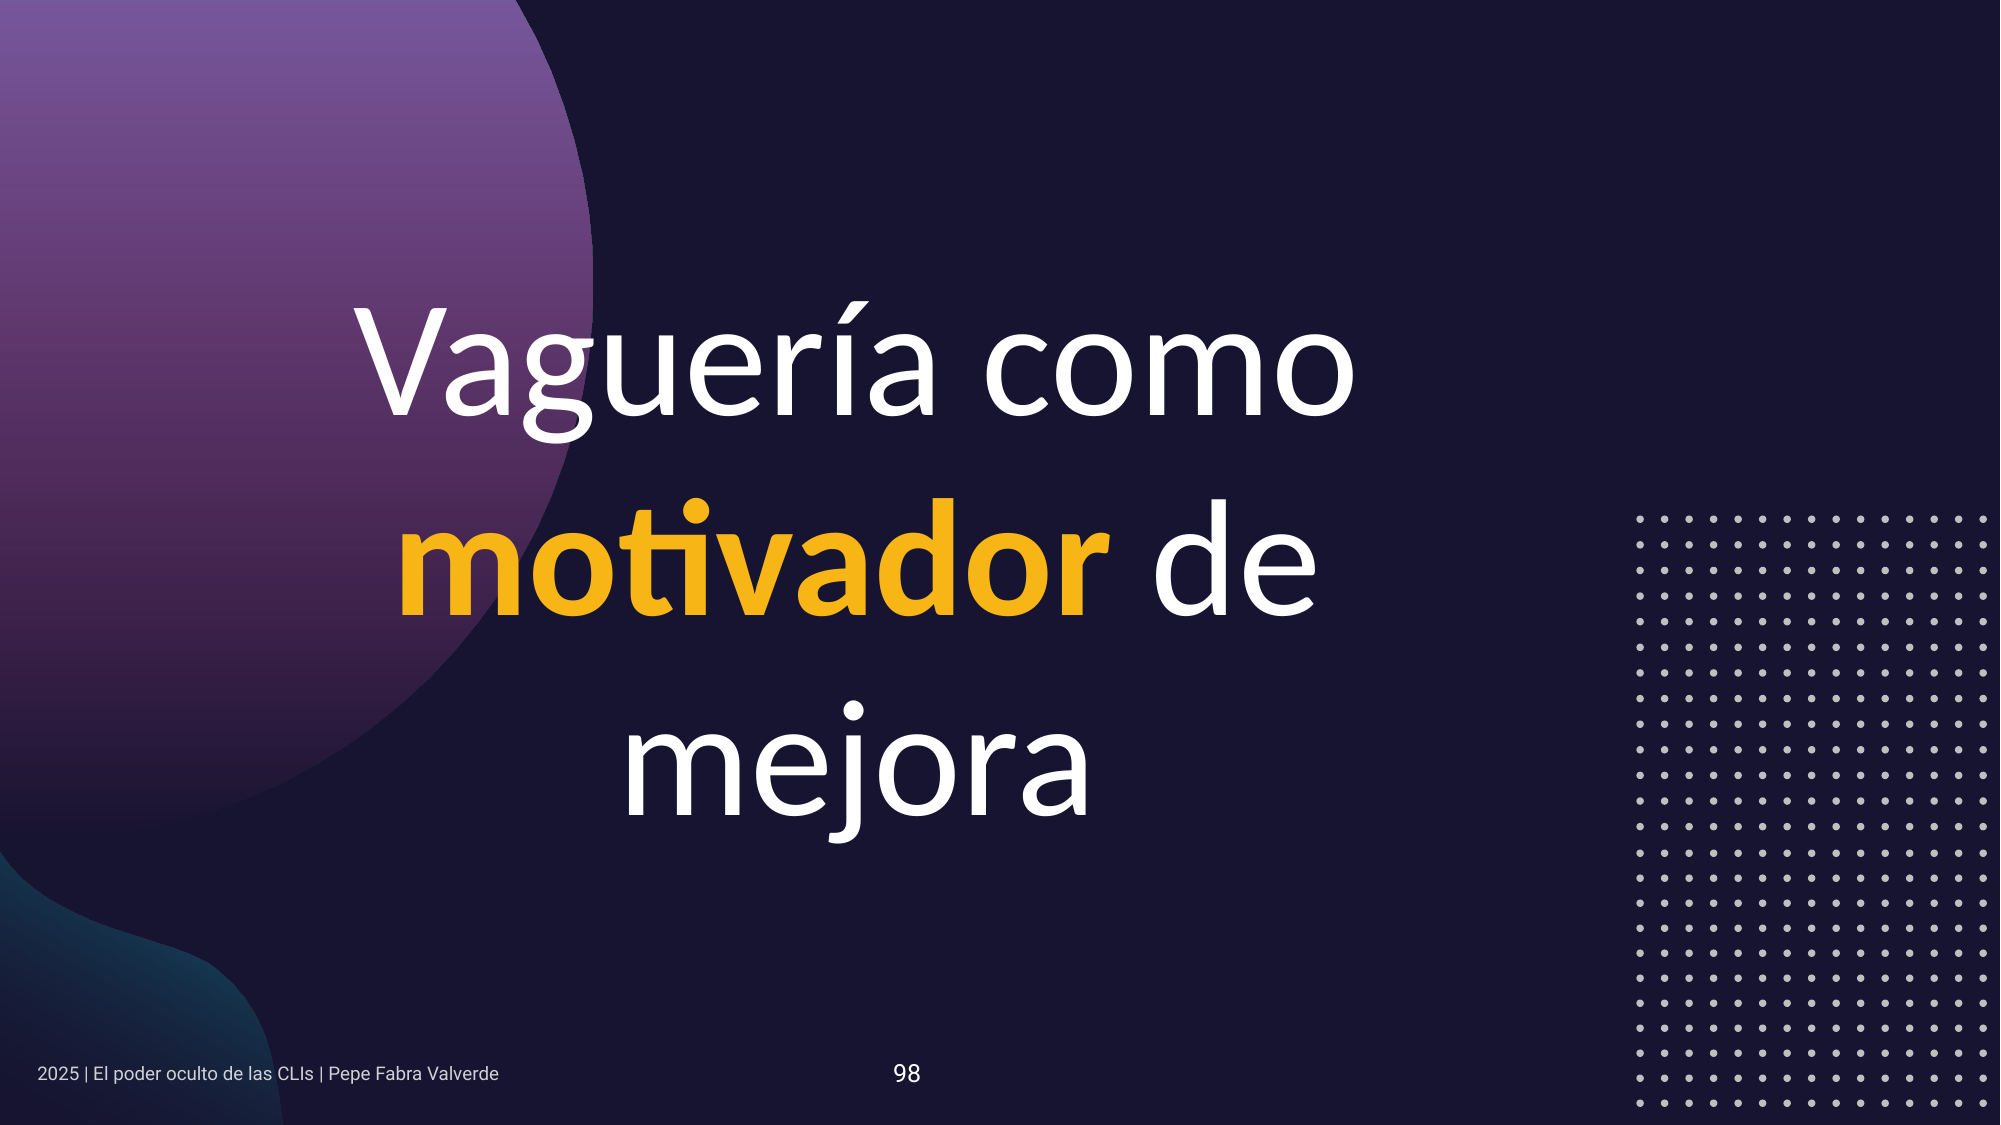

Vaguería como motivador de mejora
2025 | El poder oculto de las CLIs | Pepe Fabra Valverde